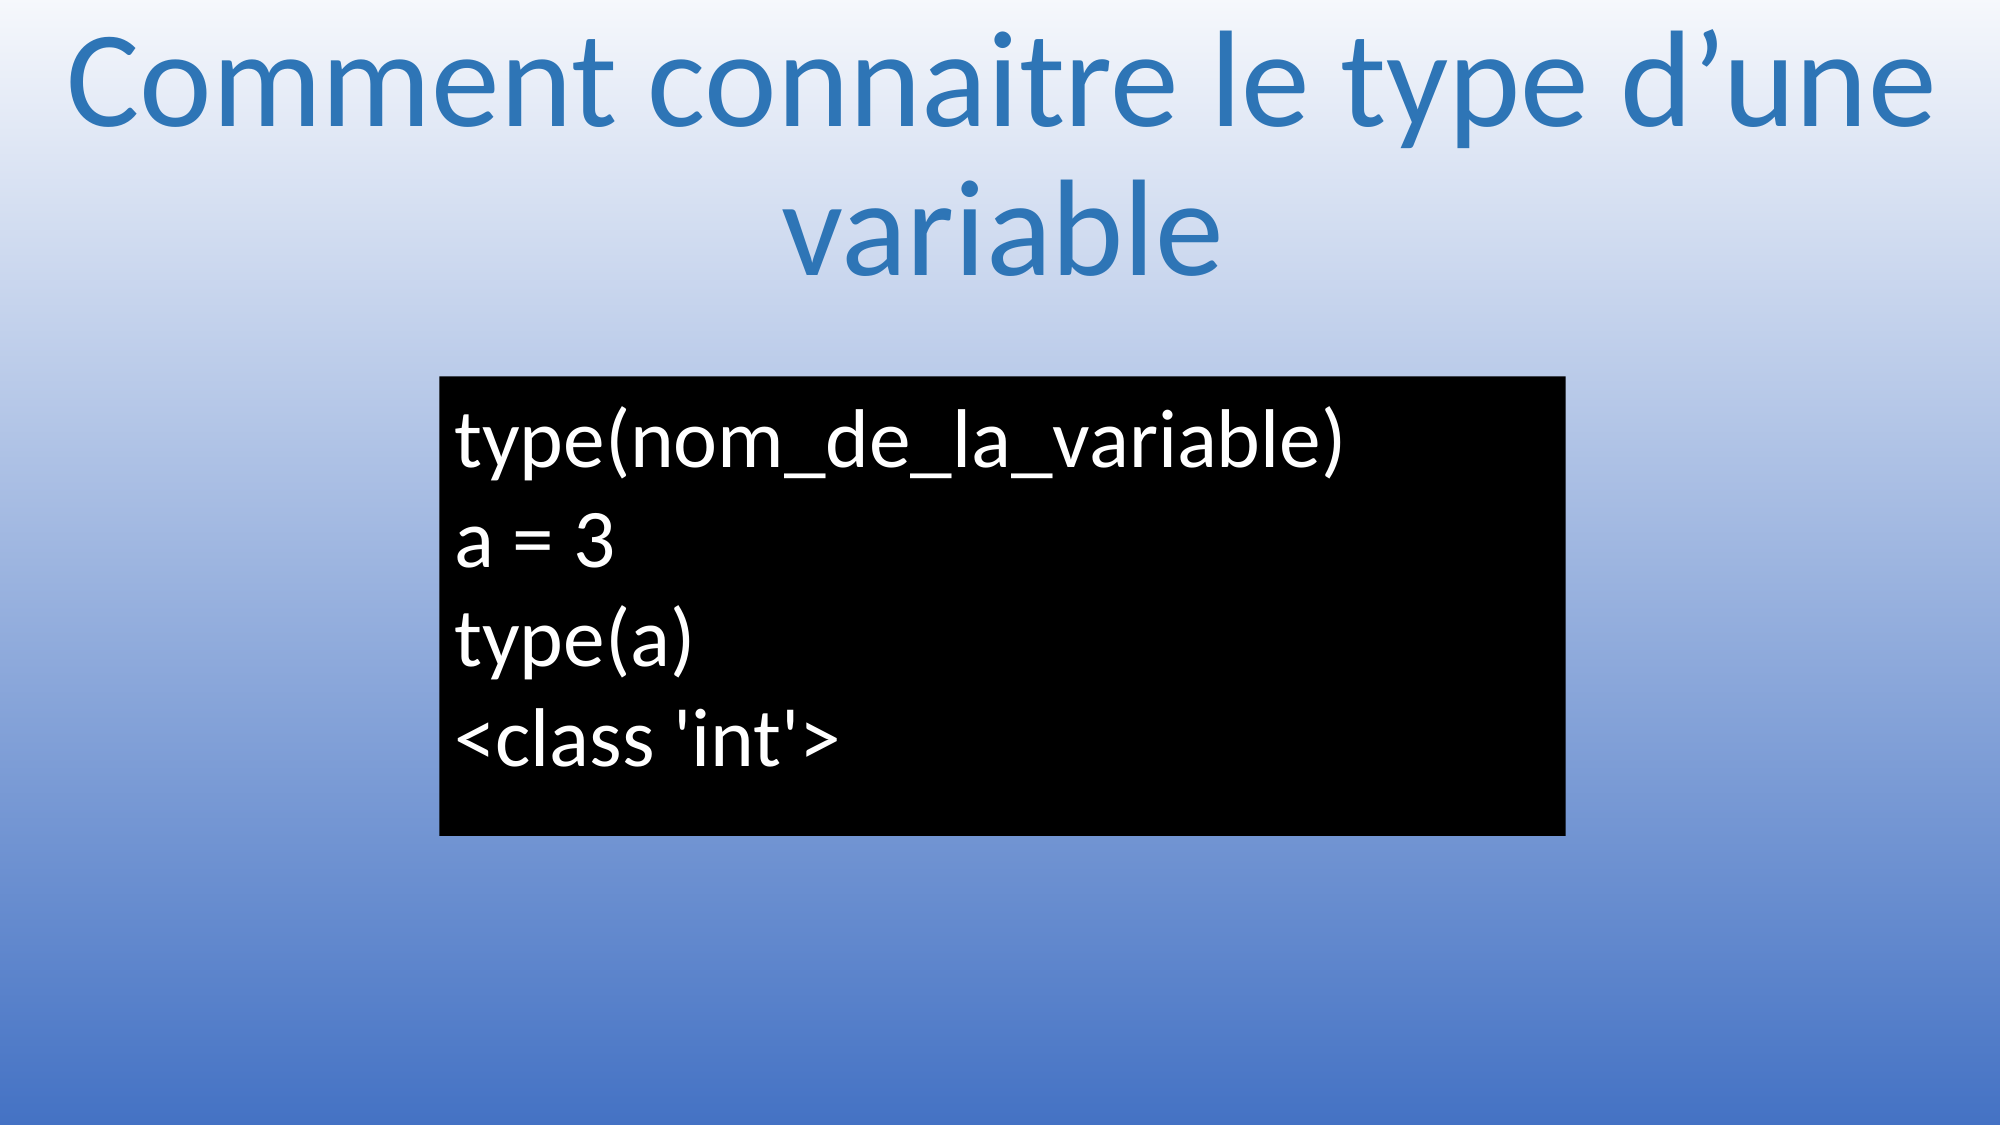

# Comment connaitre le type d’une variable
type(nom_de_la_variable)
a = 3
type(a)
<class 'int'>

17